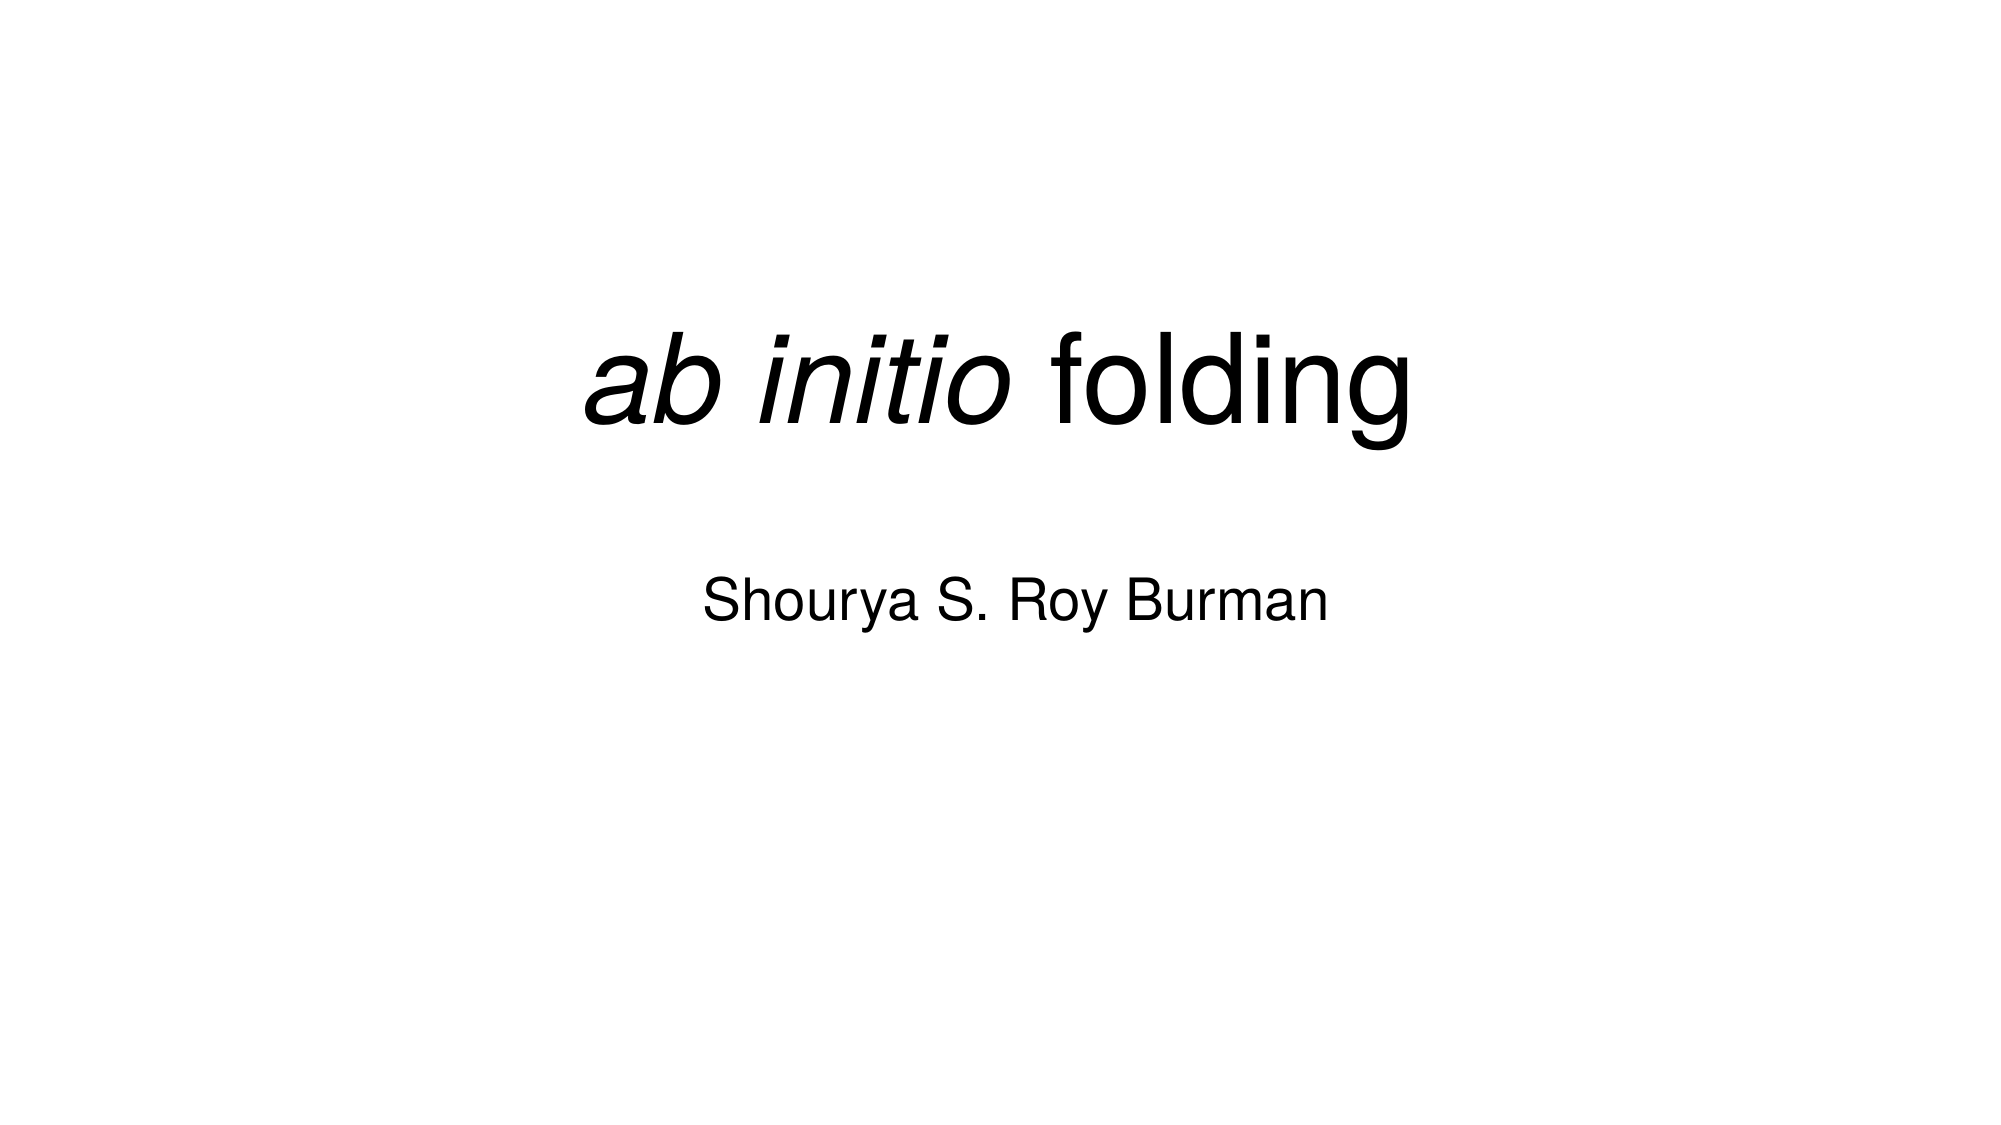

# ab initio folding
Shourya S. Roy Burman